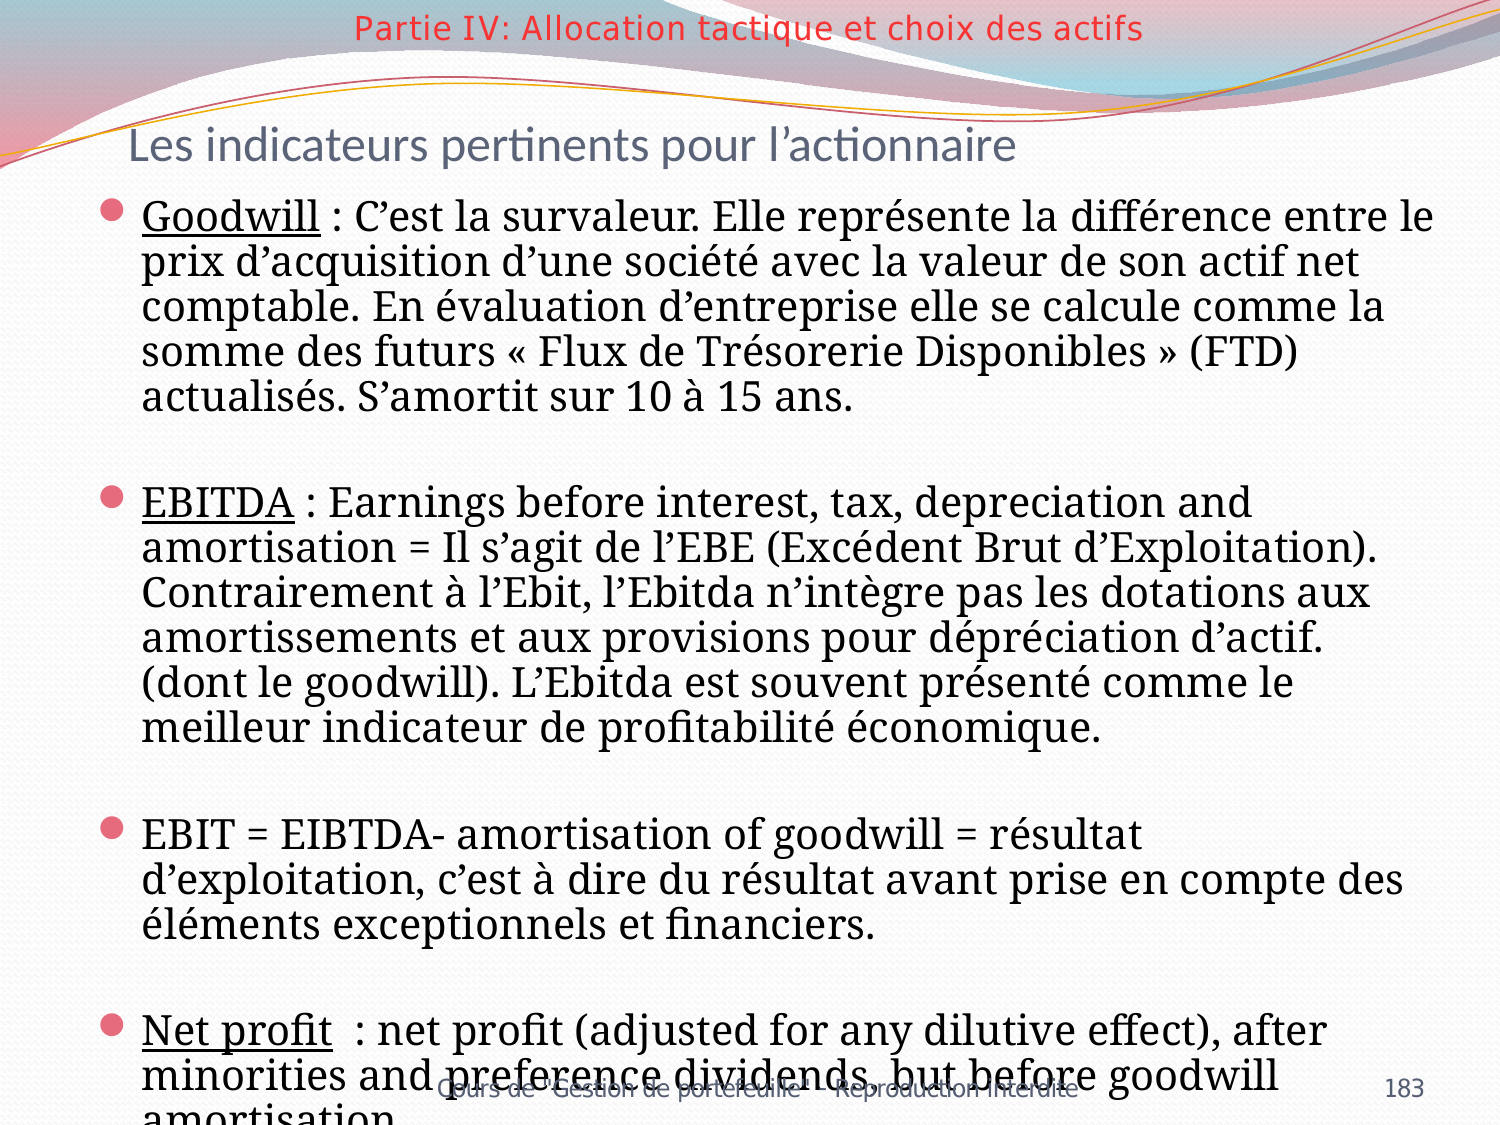

Partie IV: Allocation tactique et choix des actifs
# Les indicateurs pertinents pour l’actionnaire
Goodwill : C’est la survaleur. Elle représente la différence entre le prix d’acquisition d’une société avec la valeur de son actif net comptable. En évaluation d’entreprise elle se calcule comme la somme des futurs « Flux de Trésorerie Disponibles » (FTD) actualisés. S’amortit sur 10 à 15 ans.

EBITDA : Earnings before interest, tax, depreciation and amortisation = Il s’agit de l’EBE (Excédent Brut d’Exploitation). Contrairement à l’Ebit, l’Ebitda n’intègre pas les dotations aux amortissements et aux provisions pour dépréciation d’actif. (dont le goodwill). L’Ebitda est souvent présenté comme le meilleur indicateur de profitabilité économique.

EBIT = EIBTDA- amortisation of goodwill = résultat d’exploitation, c’est à dire du résultat avant prise en compte des éléments exceptionnels et financiers.

Net profit  : net profit (adjusted for any dilutive effect), after minorities and preference dividends, but before goodwill amortisation

Cours de "Gestion de portefeuille" - Reproduction interdite
183